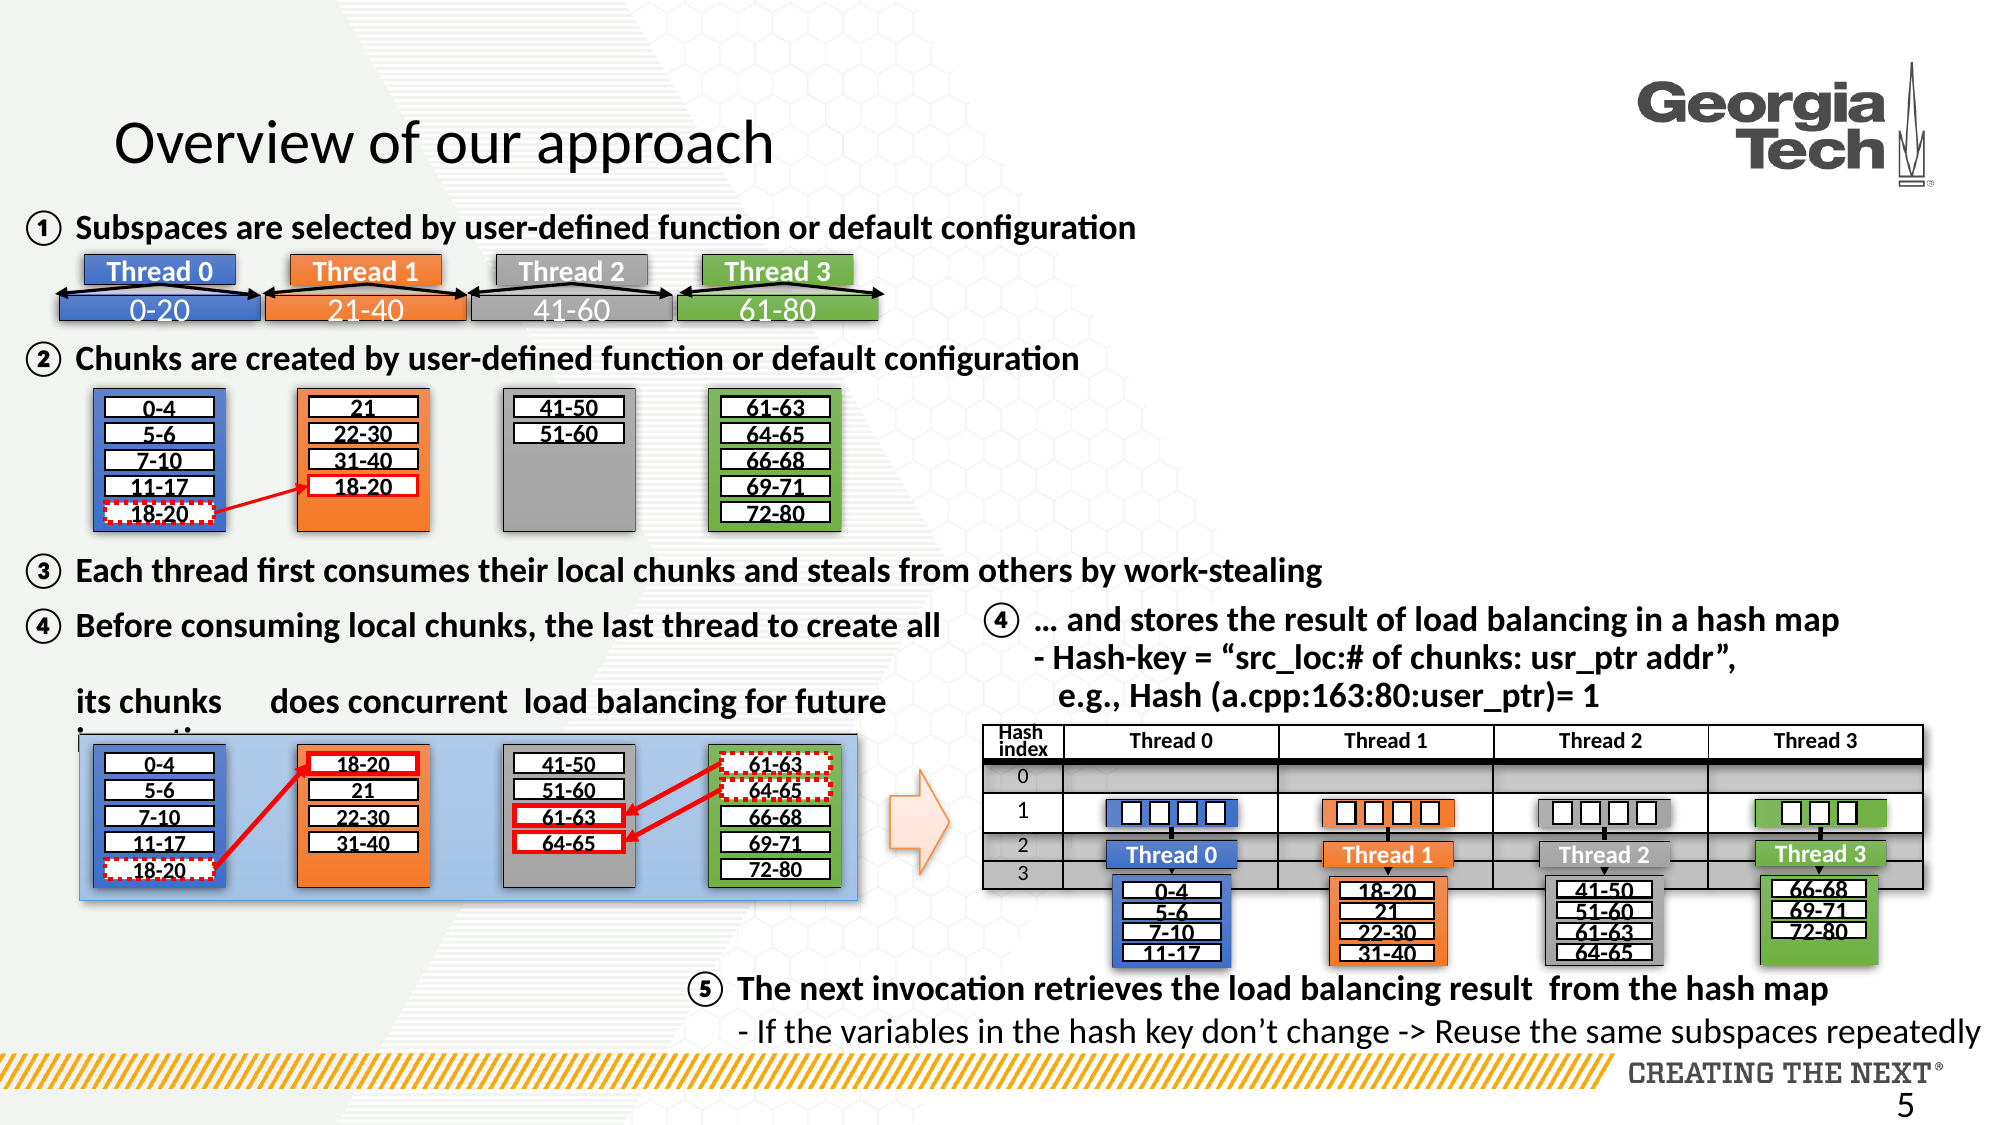

# Overview of our approach
① Subspaces are selected by user-defined function or default configuration
Thread 0
Thread 1
Thread 2
Thread 3
0-20
21-40
41-60
61-80
② Chunks are created by user-defined function or default configuration
G

21
41-50
51-60
61-63
0-4
22-30
64-65
5-6
31-40
66-68
7-10
11-17
18-20
69-71
72-80
18-20
③ Each thread first consumes their local chunks and steals from others by work-stealing
④ … and stores the result of load balancing in a hash map
       - Hash-key = “src_loc:# of chunks: usr_ptr addr”,
          e.g., Hash (a.cpp:163:80:user_ptr)= 1
④ Before consuming local chunks, the last thread to create all
       its chunks      does concurrent  load balancing for future
       invocations …
|  |  |  |  |  |
| --- | --- | --- | --- | --- |
| 0 |  |  |  |  |
| 1 |  |  |  |  |
| 2 |  |  |  |  |
| 3 |  |  |  |  |
| Hash index | Thread 0 | Thread 1 | Thread 2 | Thread 3 |
| --- | --- | --- | --- | --- |

G

61-63
64-65
66-68
69-71
72-80
41-50
51-60
0-4
18-20
21
5-6
22-30
61-63
7-10
11-17
31-40
64-65
18-20

Thread 0

0-4
5-6
7-10
11-17

Thread 1

18-20
21
22-30
31-40

Thread 2

41-50
51-60
61-63
64-65

Thread 3

66-68
69-71
72-80
		⑤ The next invocation retrieves the load balancing result  from the hash map
		       - If the variables in the hash key don’t change -> Reuse the same subspaces repeatedly
5